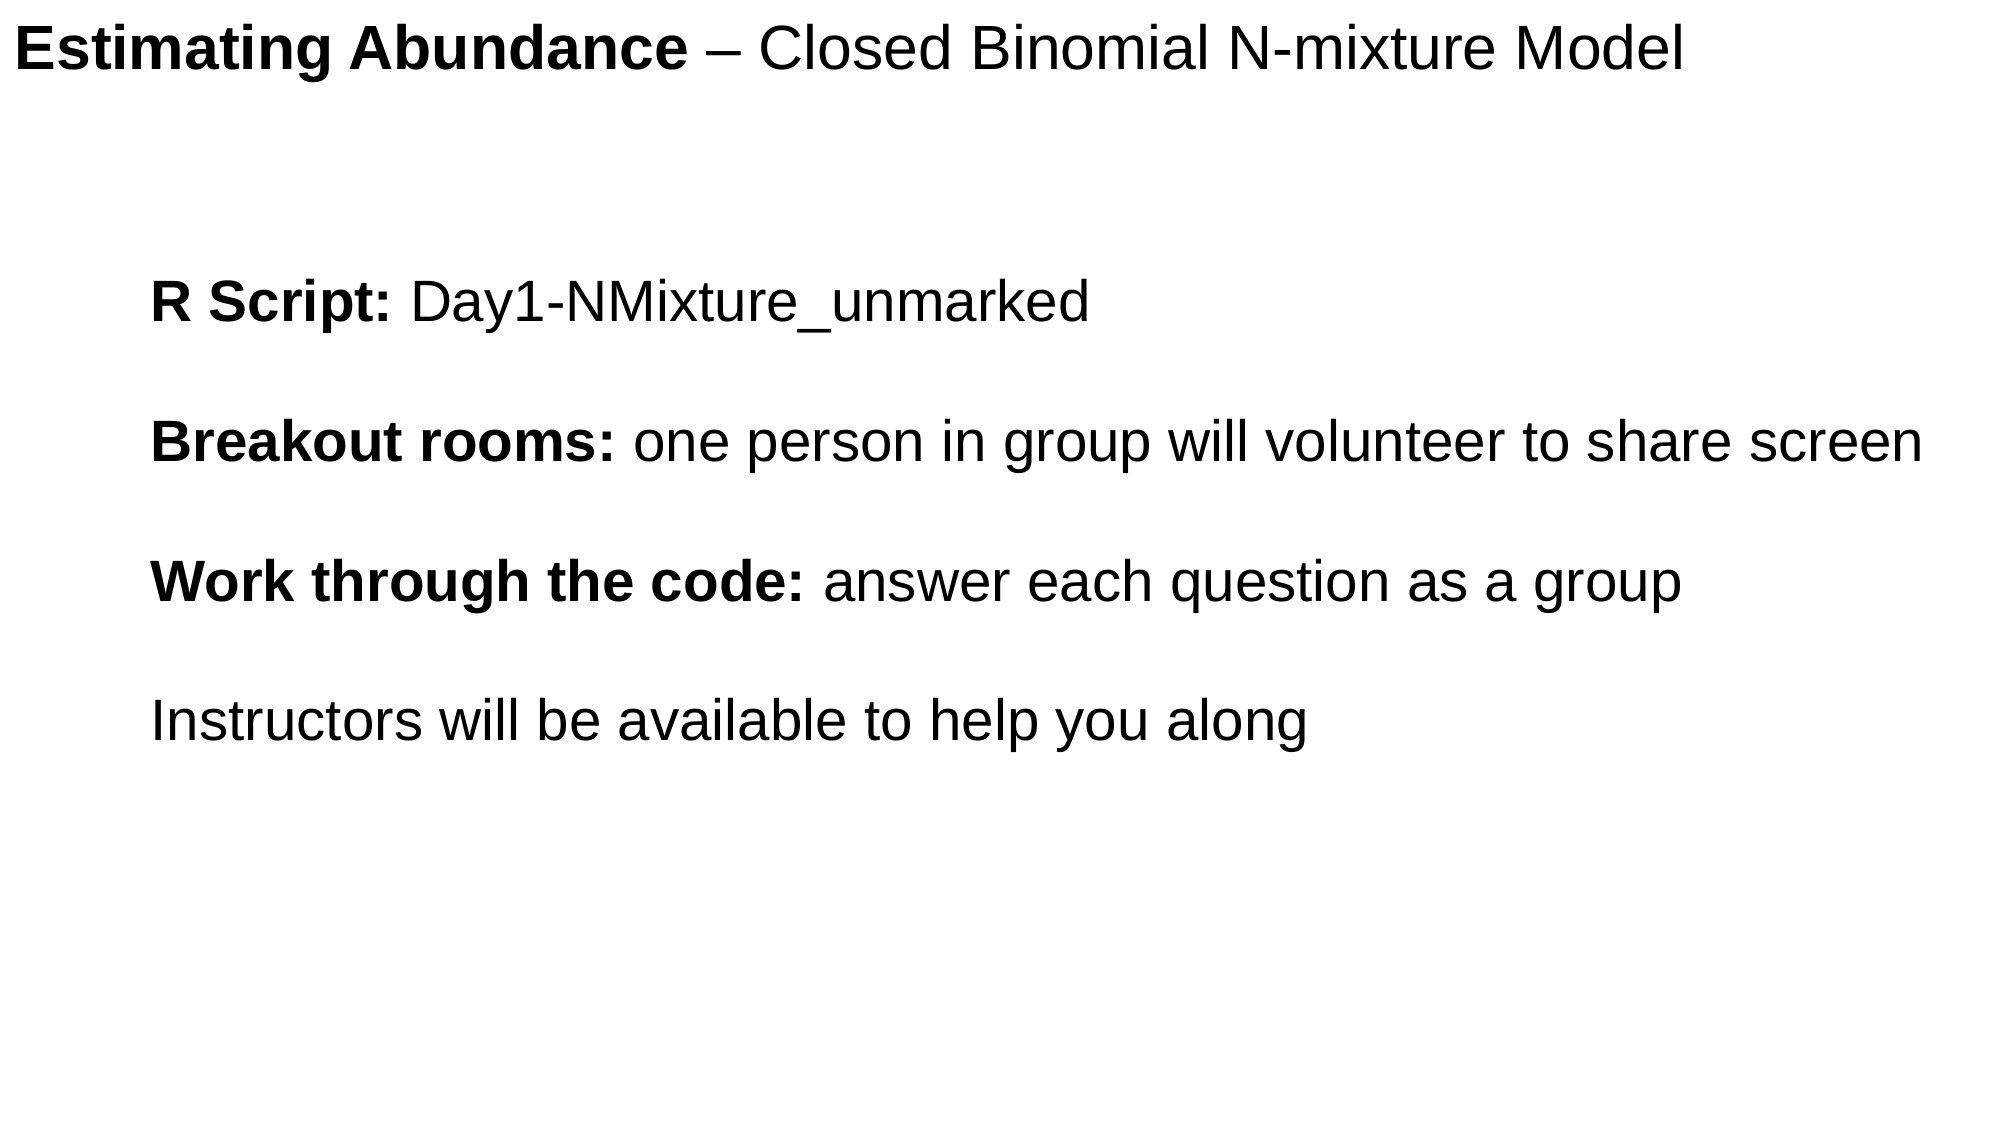

Estimating Abundance – Closed Binomial N-mixture Model
R Script: Day1-NMixture_unmarked

Breakout rooms: one person in group will volunteer to share screen

Work through the code: answer each question as a group

Instructors will be available to help you along